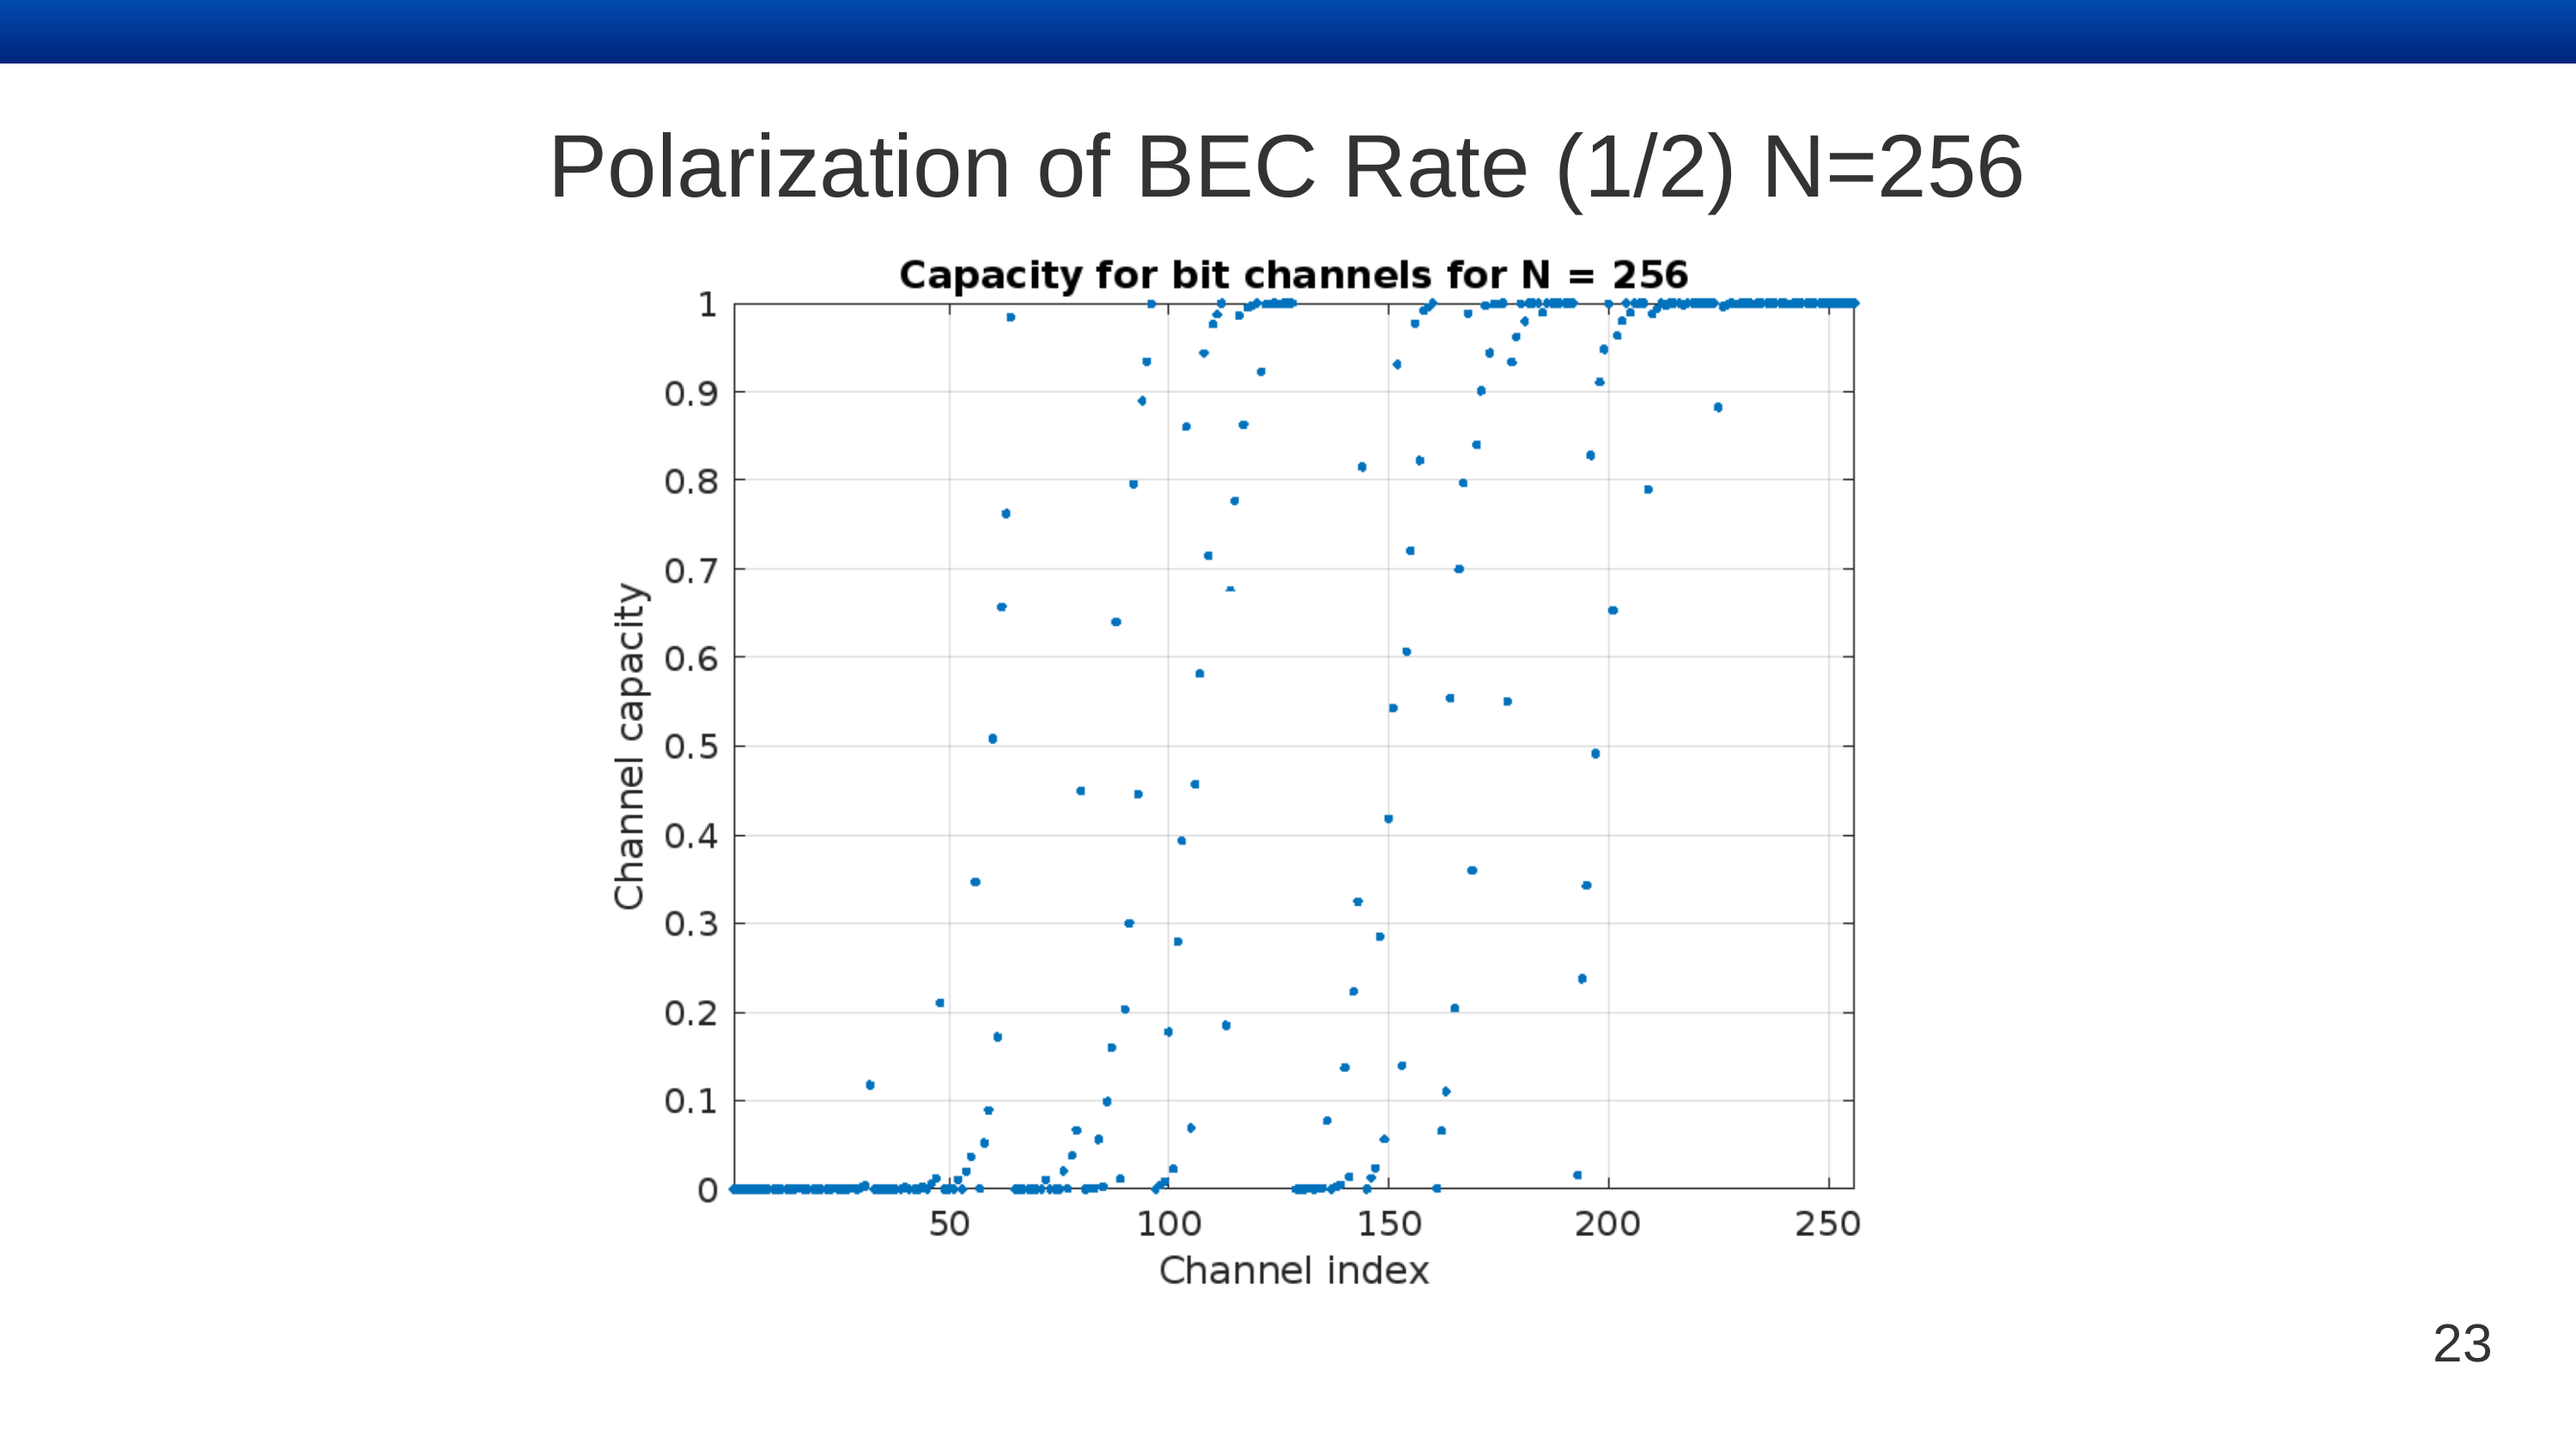

Polarization of BEC Rate (1/2) N=256
Research Results

Bar Chart
23